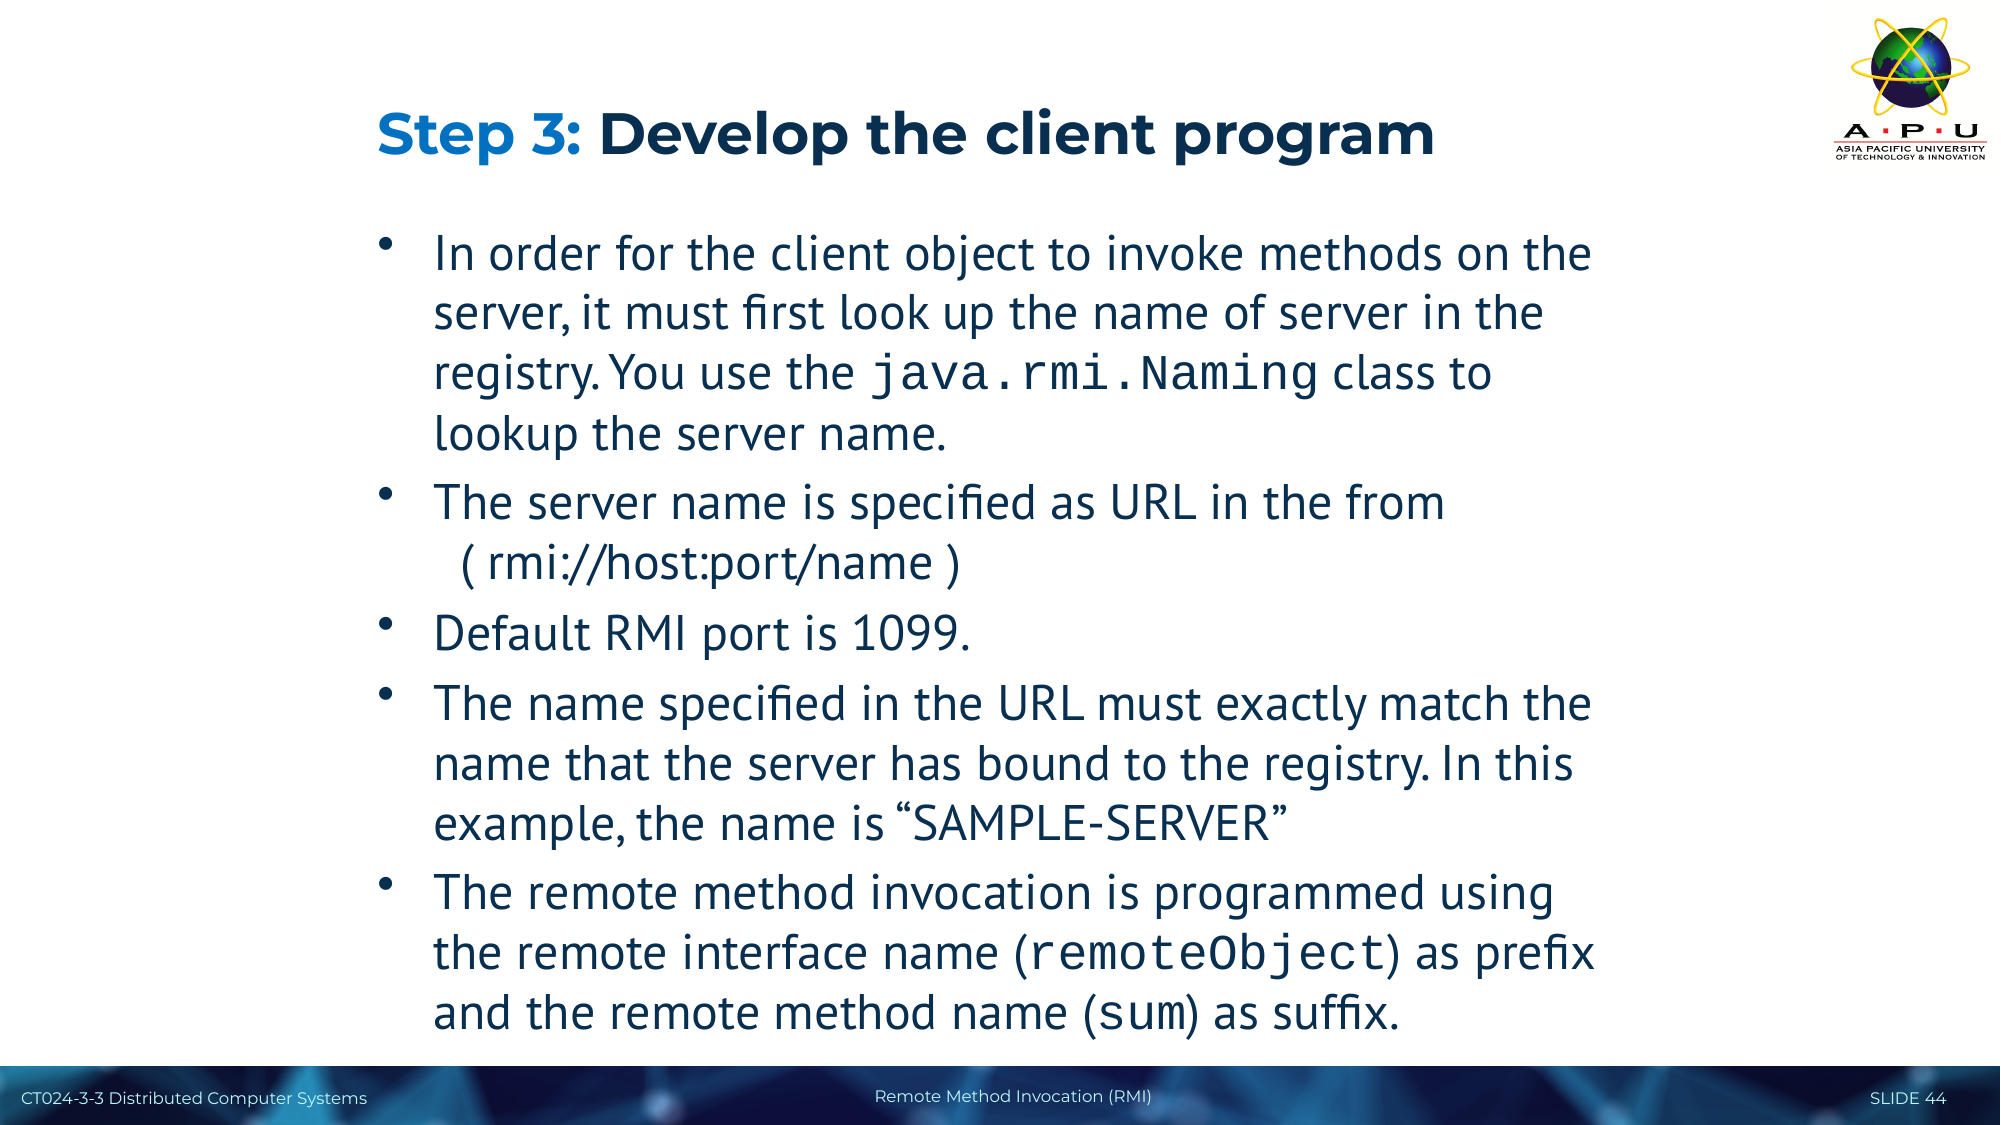

# Step 3: Develop the client program
In order for the client object to invoke methods on the server, it must first look up the name of server in the registry. You use the java.rmi.Naming class to lookup the server name.
The server name is specified as URL in the from                ( rmi://host:port/name )
Default RMI port is 1099.
The name specified in the URL must exactly match the name that the server has bound to the registry. In this example, the name is “SAMPLE-SERVER”
The remote method invocation is programmed using the remote interface name (remoteObject) as prefix and the remote method name (sum) as suffix.